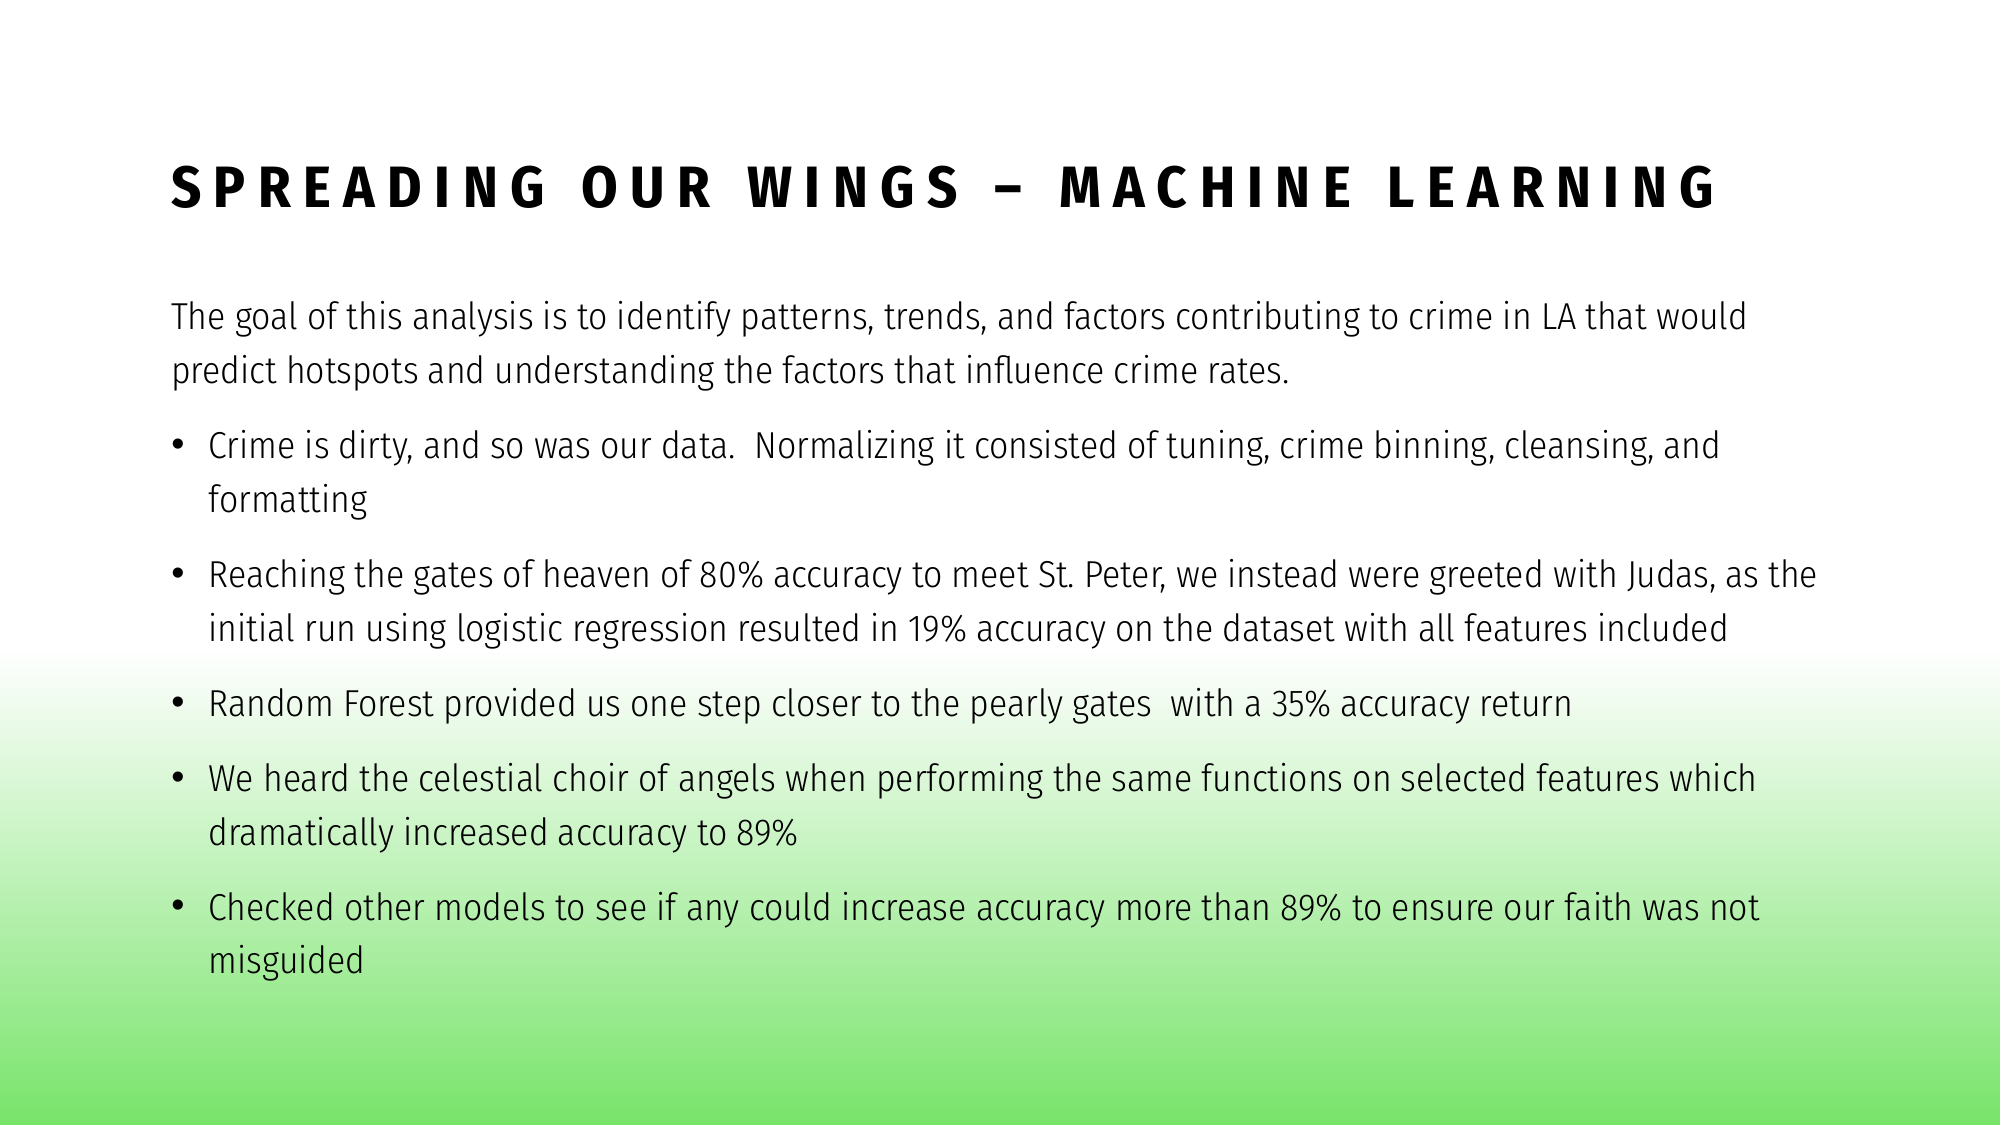

# Spreading our wings – machine learning
The goal of this analysis is to identify patterns, trends, and factors contributing to crime in LA that would predict hotspots and understanding the factors that influence crime rates.
Crime is dirty, and so was our data.  Normalizing it consisted of tuning, crime binning, cleansing, and formatting
Reaching the gates of heaven of 80% accuracy to meet St. Peter, we instead were greeted with Judas, as the initial run using logistic regression resulted in 19% accuracy on the dataset with all features included
Random Forest provided us one step closer to the pearly gates  with a 35% accuracy return
We heard the celestial choir of angels when performing the same functions on selected features which dramatically increased accuracy to 89%
Checked other models to see if any could increase accuracy more than 89% to ensure our faith was not misguided